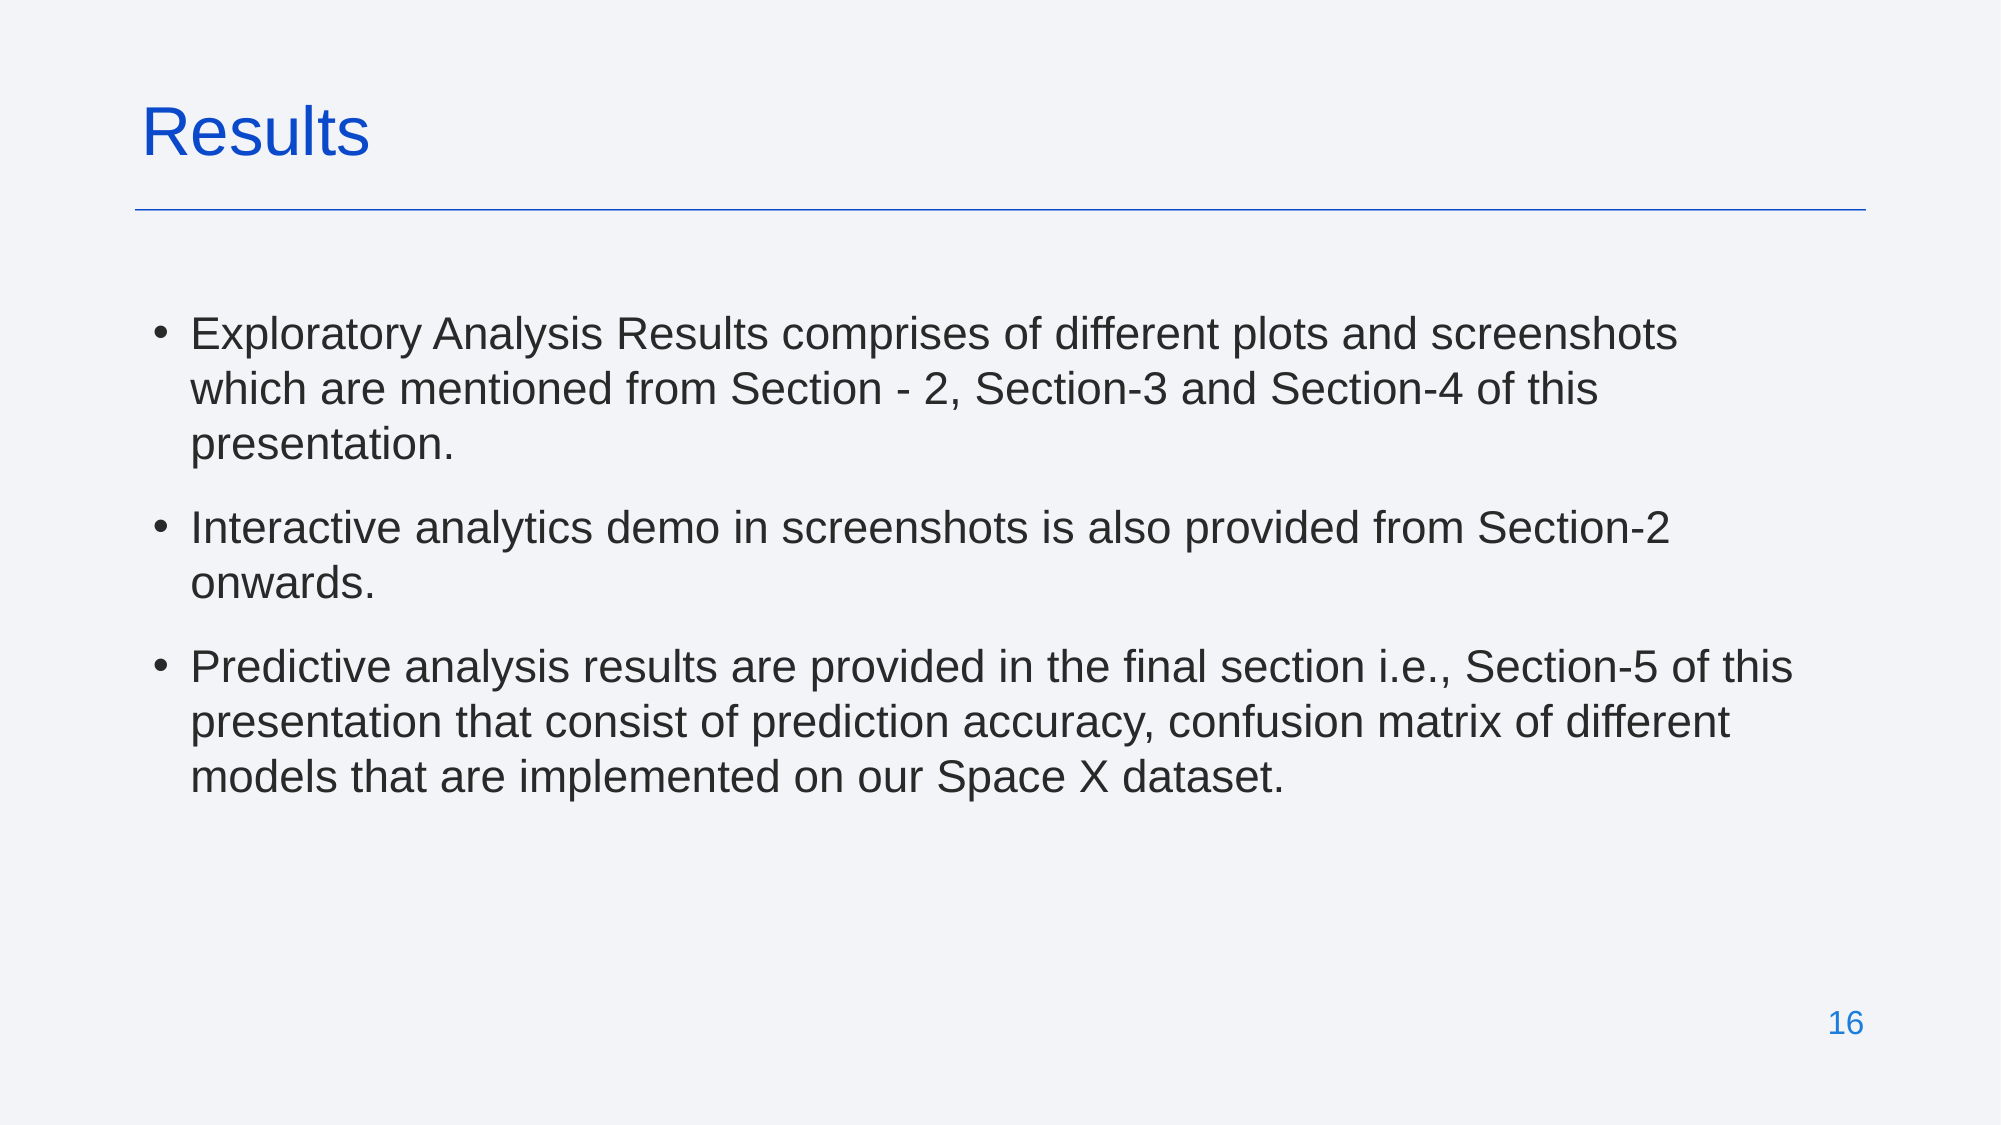

Results
Exploratory Analysis Results comprises of different plots and screenshots which are mentioned from Section - 2, Section-3 and Section-4 of this presentation.
Interactive analytics demo in screenshots is also provided from Section-2 onwards.
Predictive analysis results are provided in the final section i.e., Section-5 of this presentation that consist of prediction accuracy, confusion matrix of different models that are implemented on our Space X dataset.

16